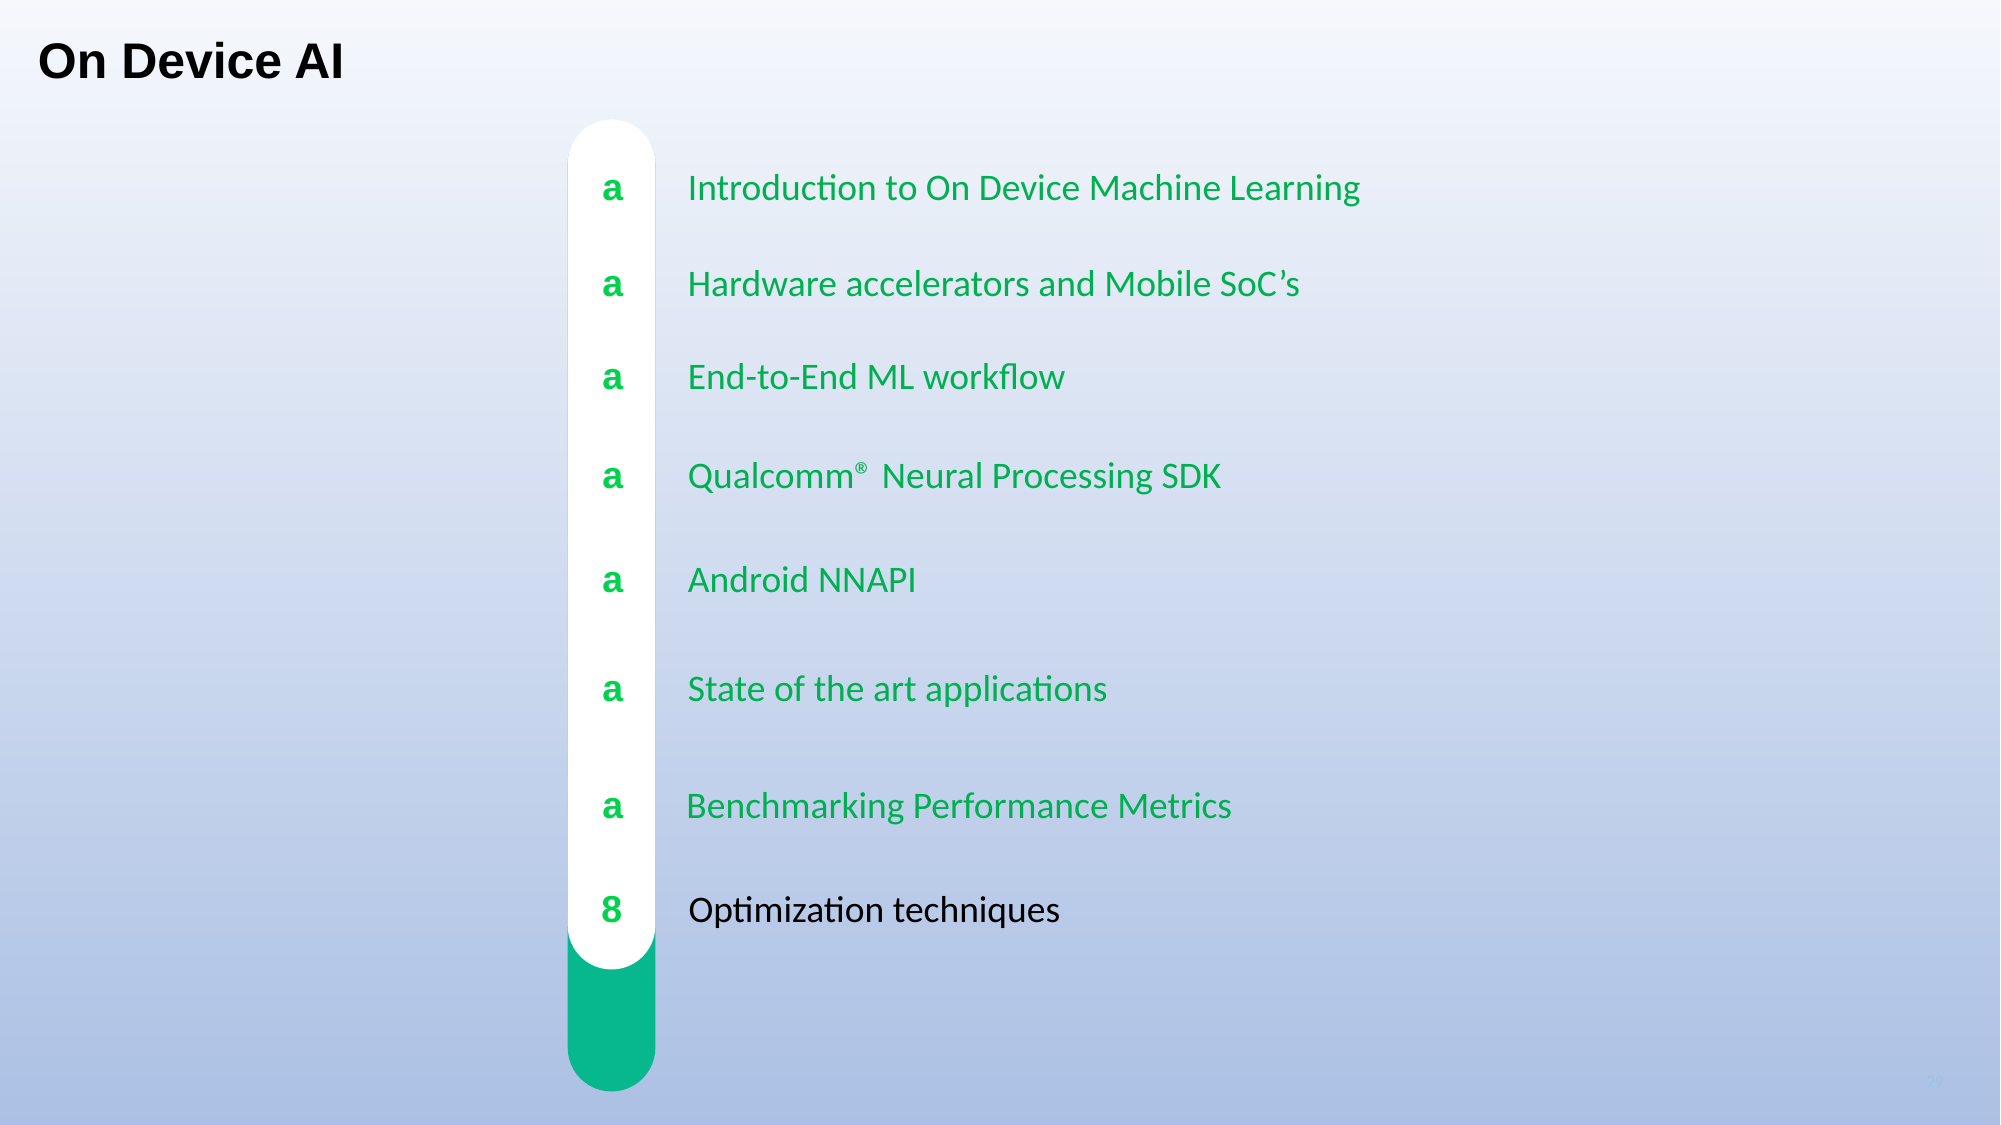

On Device AI

a
Introduction to On Device Machine Learning
a
Hardware accelerators and Mobile SoC’s
a
End-to-End ML workflow
a
Qualcomm® Neural Processing SDK
a
Android NNAPI
a
State of the art applications
a
Benchmarking Performance Metrics
8
Optimization techniques